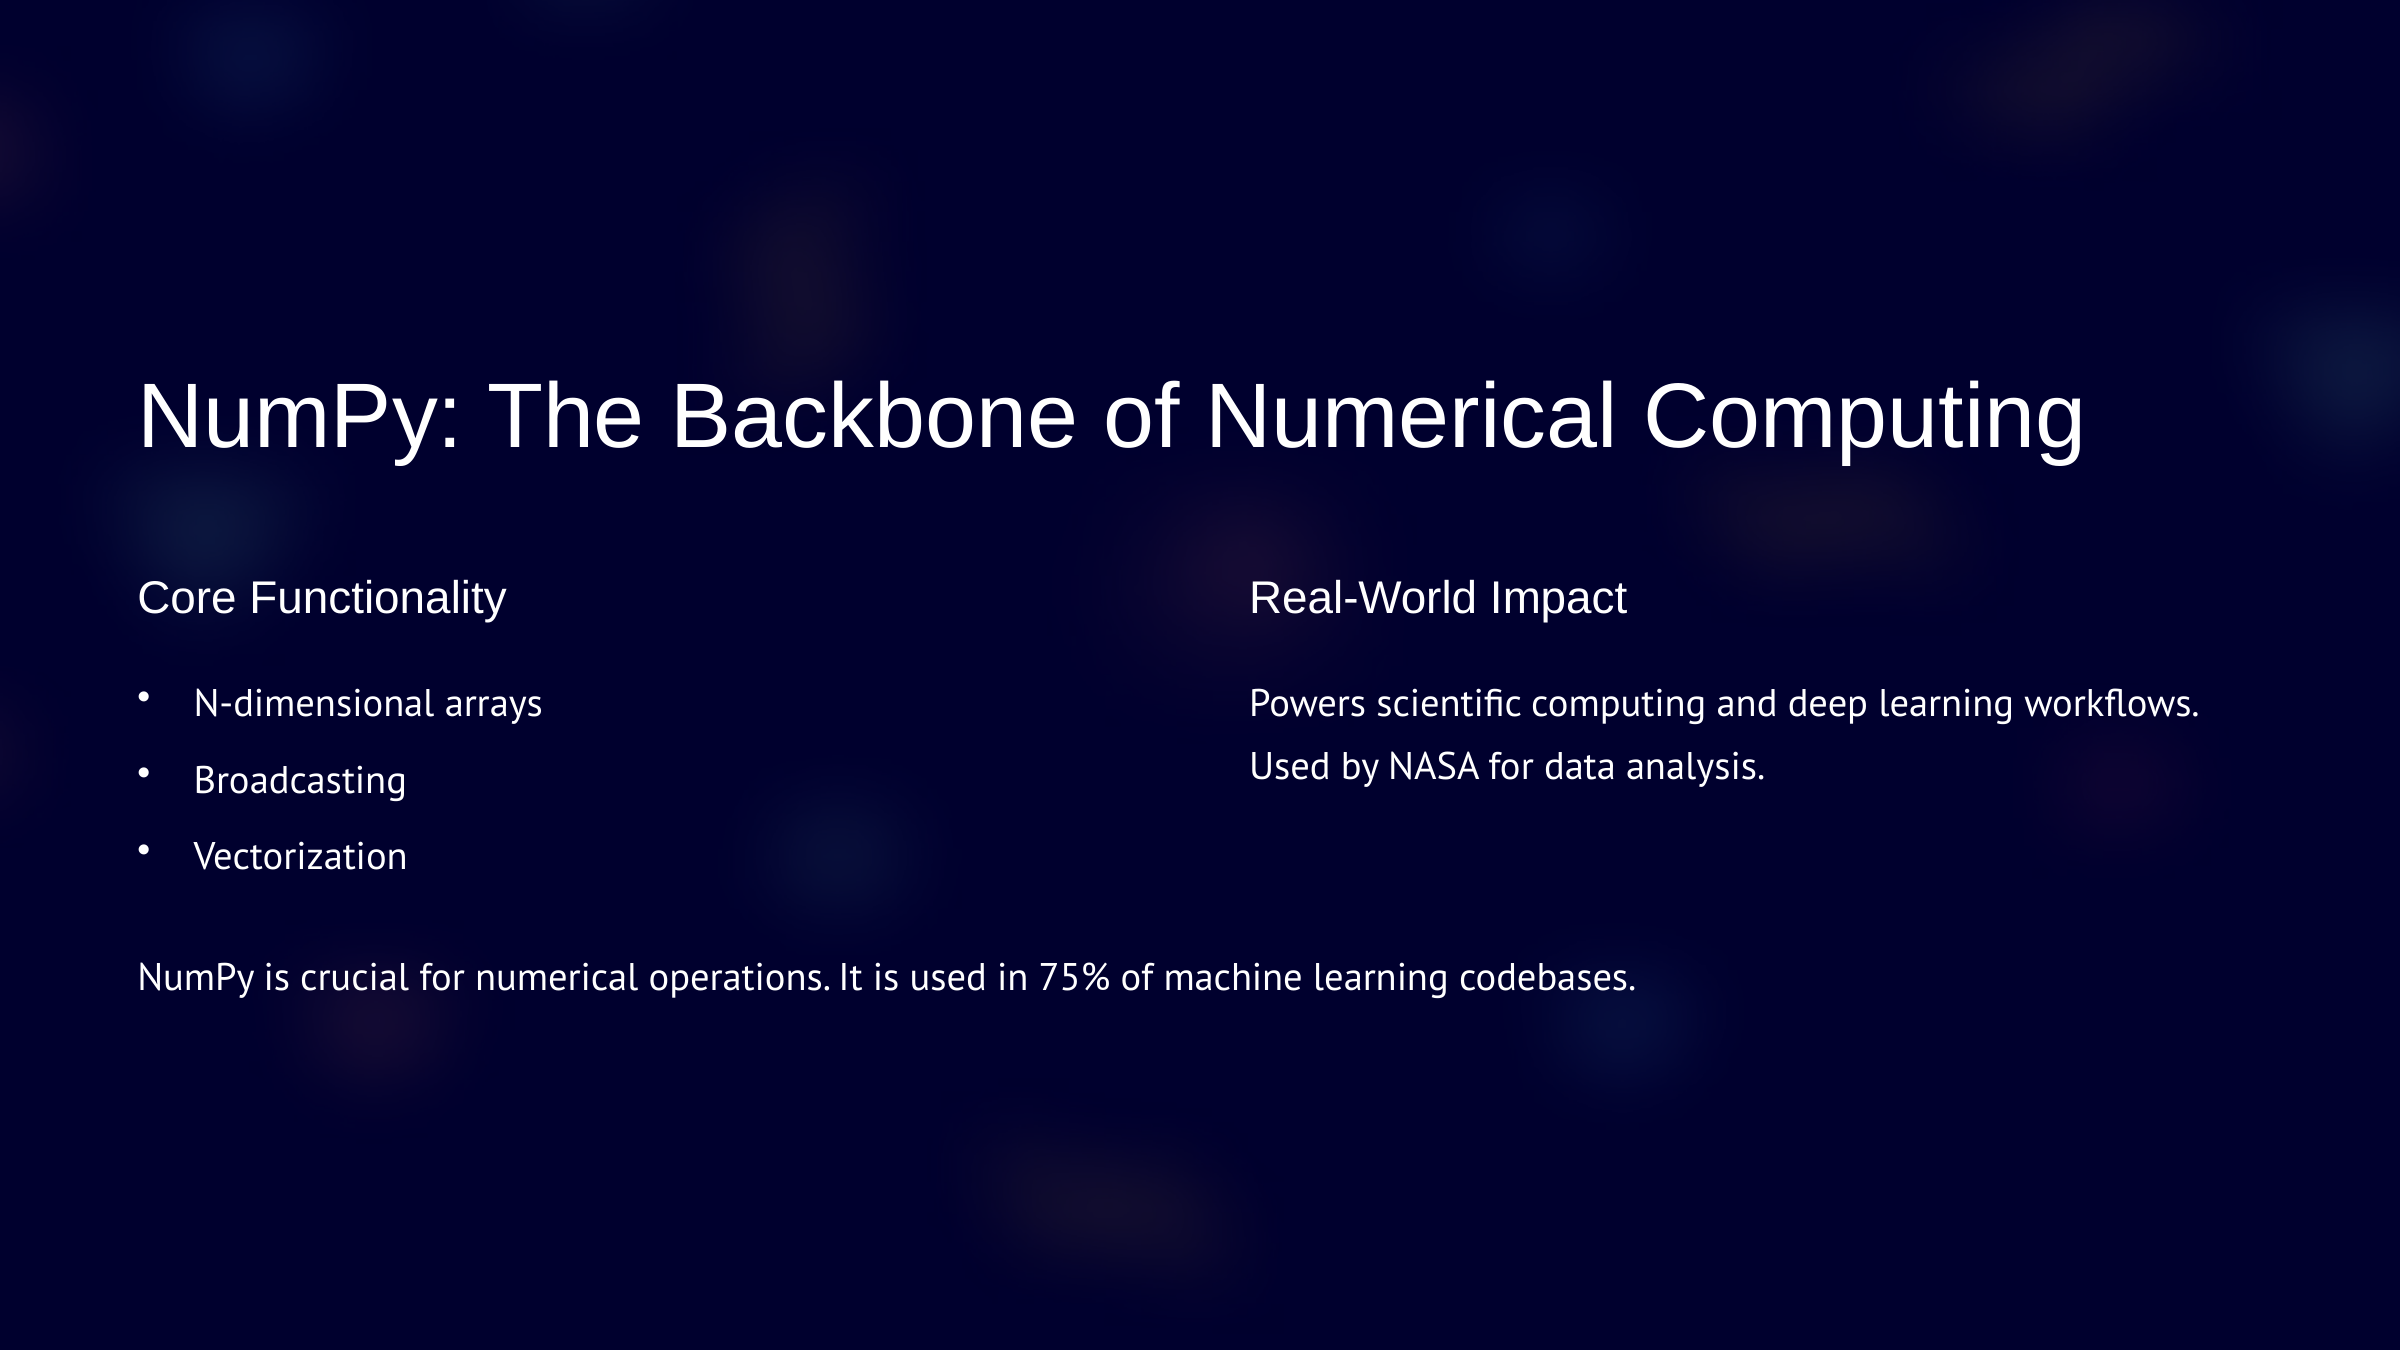

NumPy: The Backbone of Numerical Computing
Core Functionality
Real-World Impact
N-dimensional arrays
Powers scientific computing and deep learning workflows. Used by NASA for data analysis.
Broadcasting
Vectorization
NumPy is crucial for numerical operations. It is used in 75% of machine learning codebases.